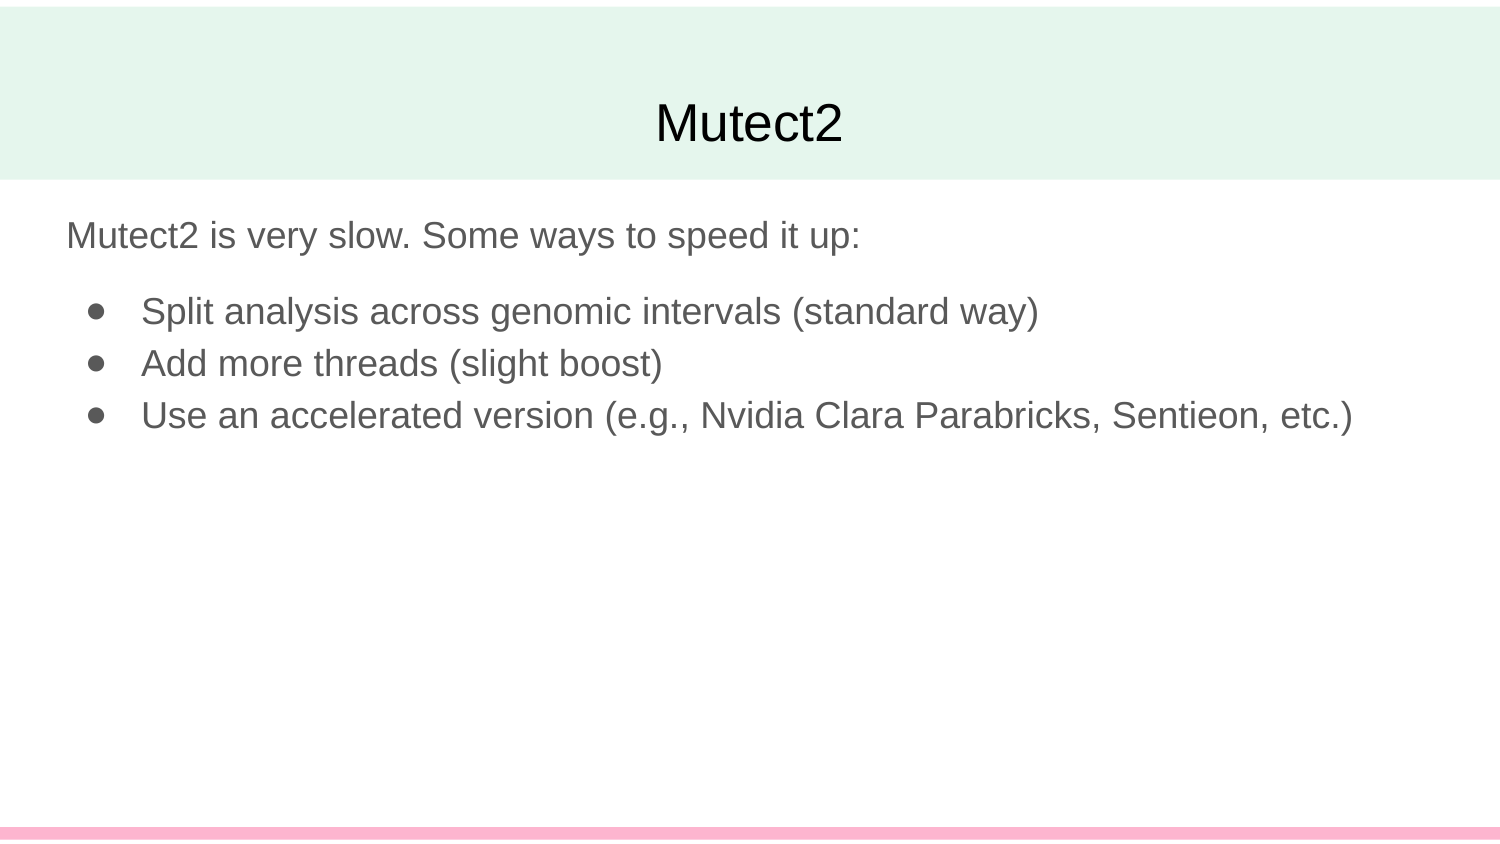

# Mutect2
Mutect2 is very slow. Some ways to speed it up:
Split analysis across genomic intervals (standard way)
Add more threads (slight boost)
Use an accelerated version (e.g., Nvidia Clara Parabricks, Sentieon, etc.)